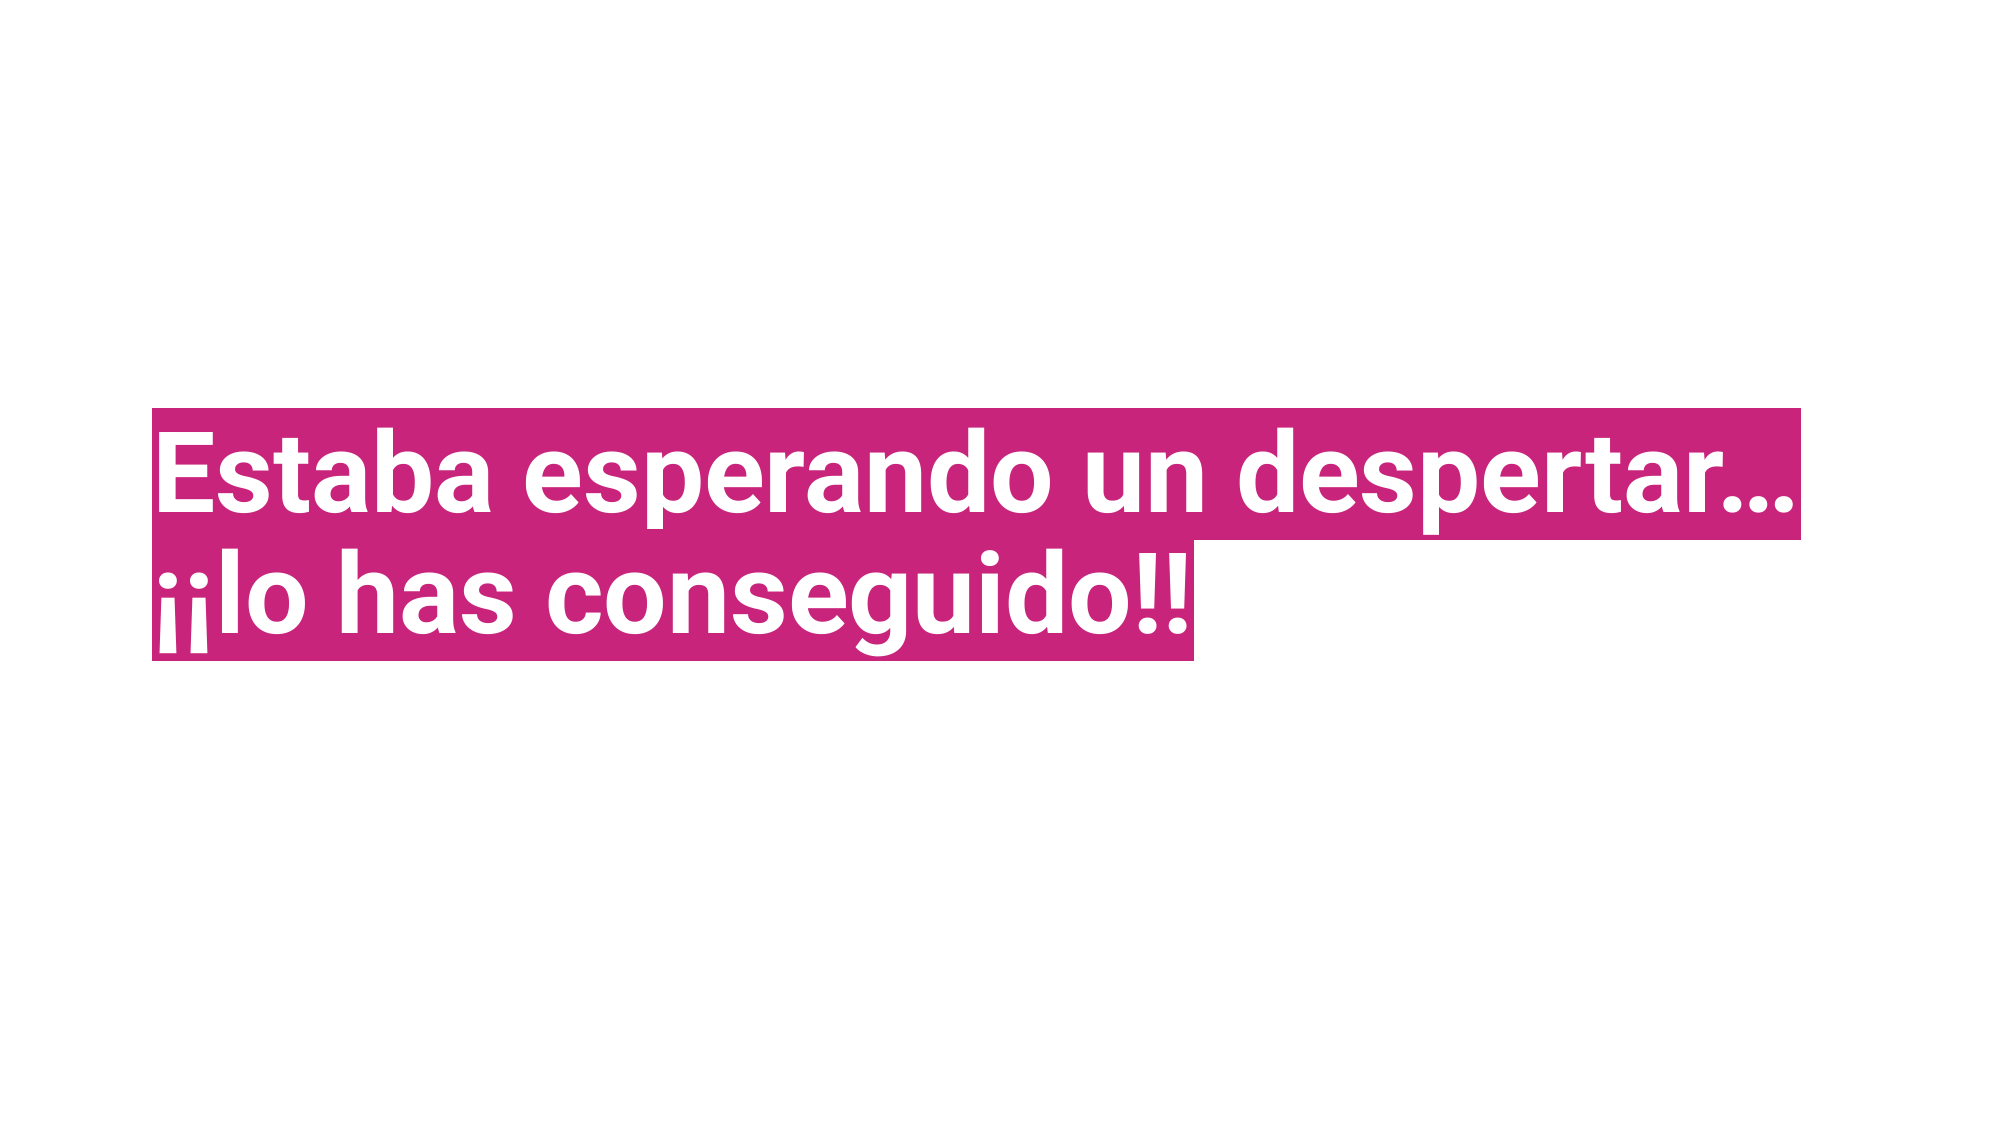

Estaba esperando un despertar… ¡¡lo has conseguido!!